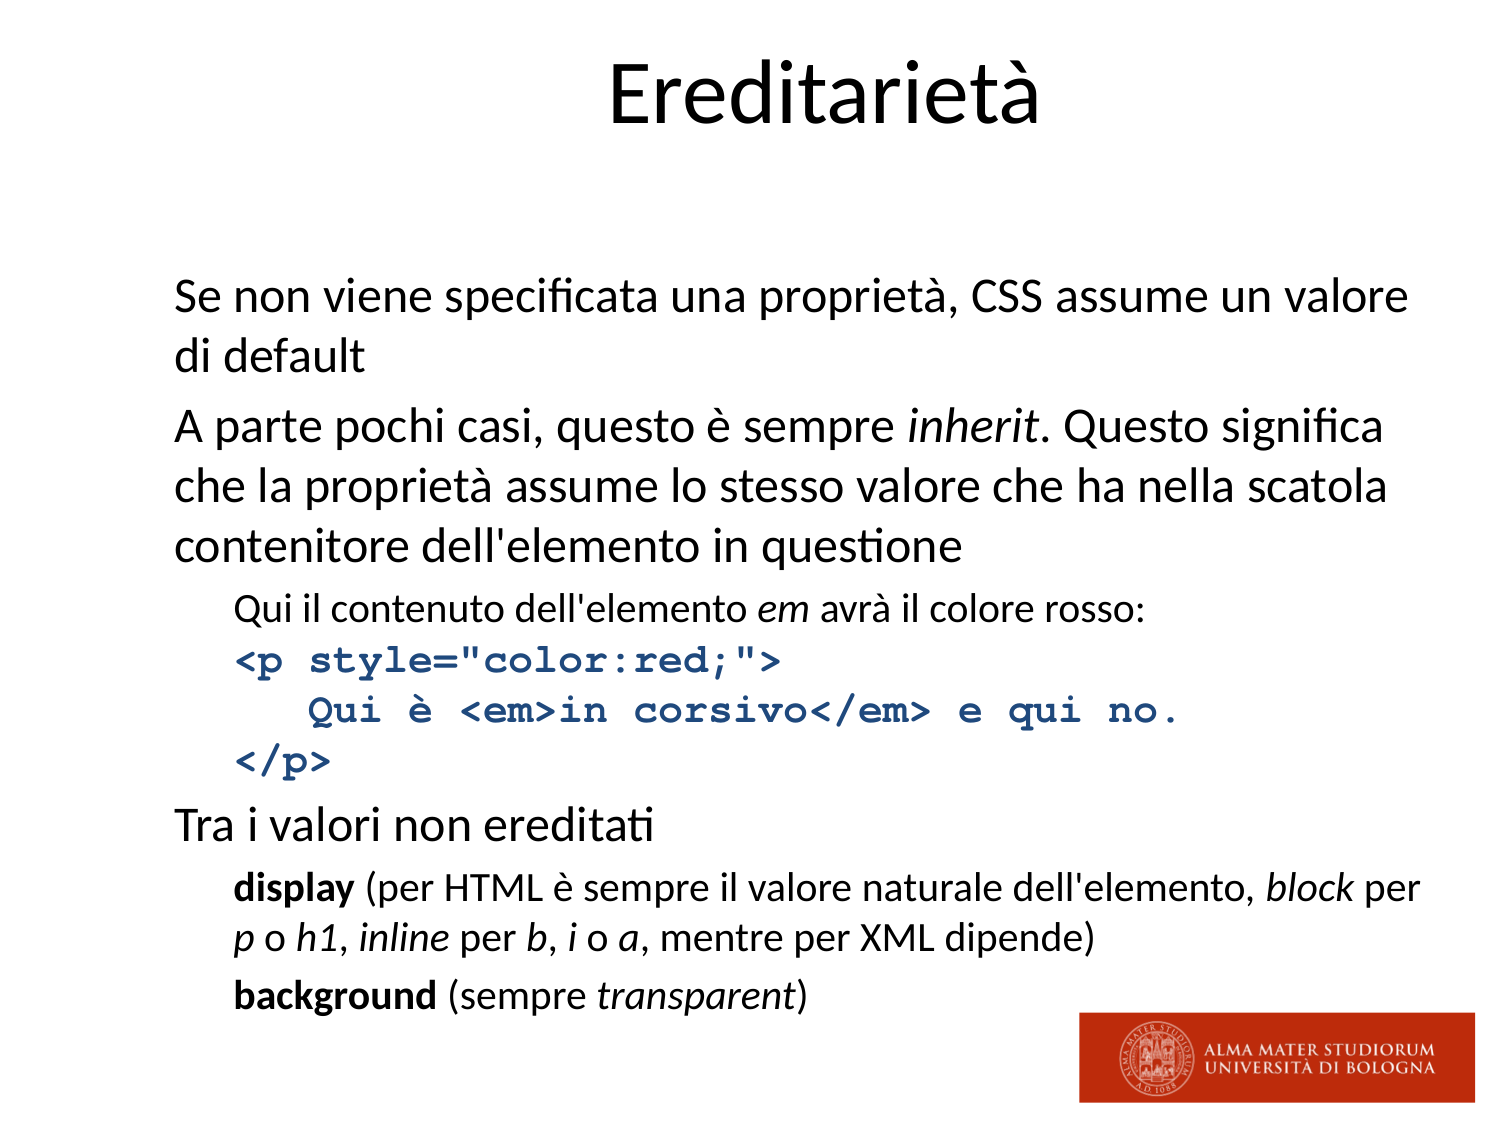

# Ereditarietà
Se non viene specificata una proprietà, CSS assume un valore di default
A parte pochi casi, questo è sempre inherit. Questo significa che la proprietà assume lo stesso valore che ha nella scatola contenitore dell'elemento in questione
Qui il contenuto dell'elemento em avrà il colore rosso:
<p style="color:red;">
   Qui è <em>in corsivo</em> e qui no.
</p>
Tra i valori non ereditati
display (per HTML è sempre il valore naturale dell'elemento, block per p o h1, inline per b, i o a, mentre per XML dipende)
background (sempre transparent)